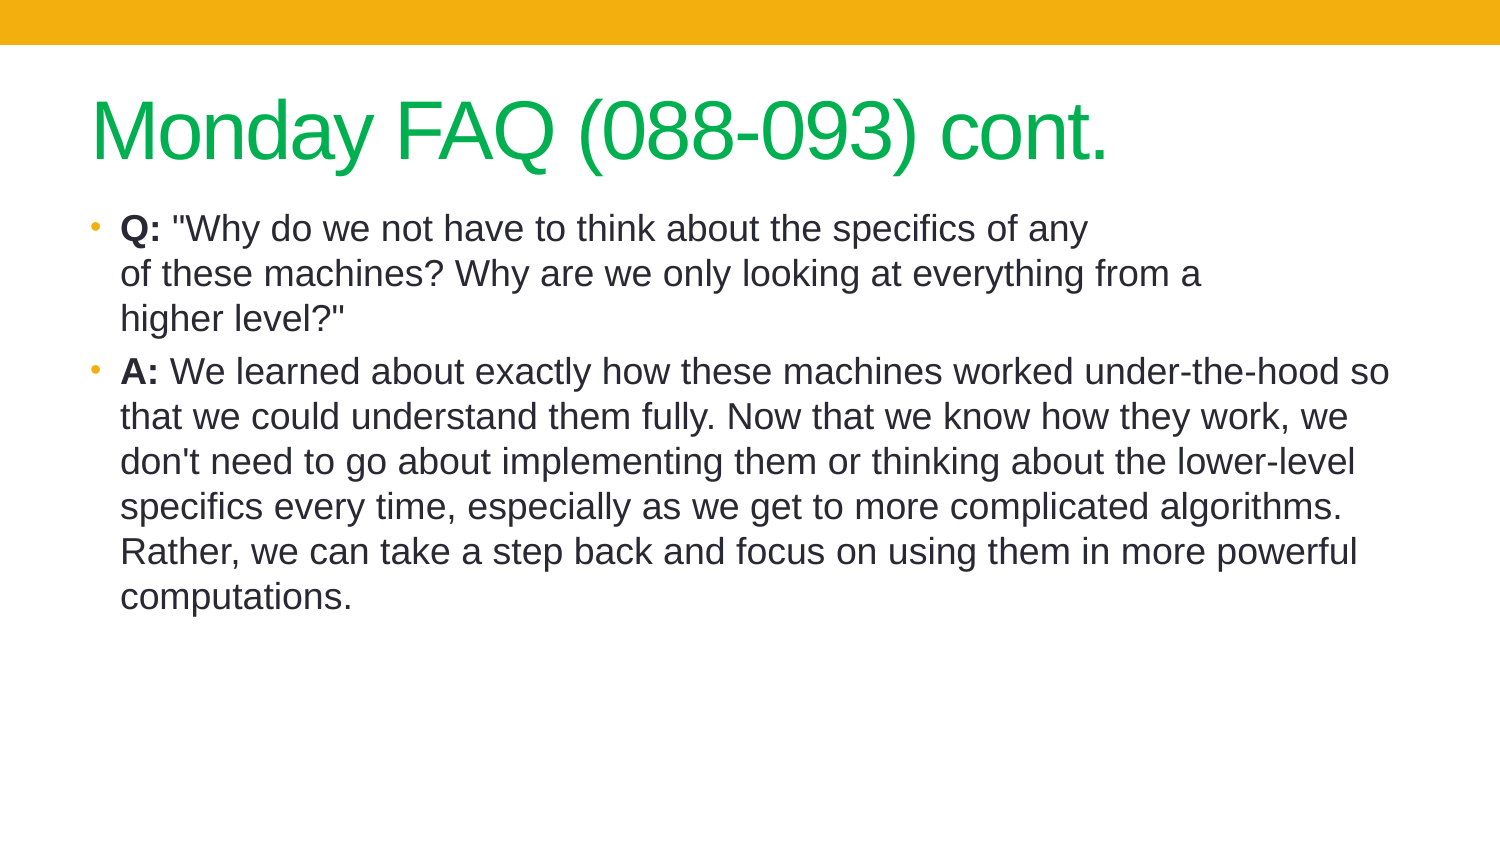

# Monday FAQ (088-093) cont.
Q: "Why do we not have to think about the specifics of any of these machines? Why are we only looking at everything from a higher level?"
A: We learned about exactly how these machines worked under-the-hood so that we could understand them fully. Now that we know how they work, we don't need to go about implementing them or thinking about the lower-level specifics every time, especially as we get to more complicated algorithms. Rather, we can take a step back and focus on using them in more powerful computations.